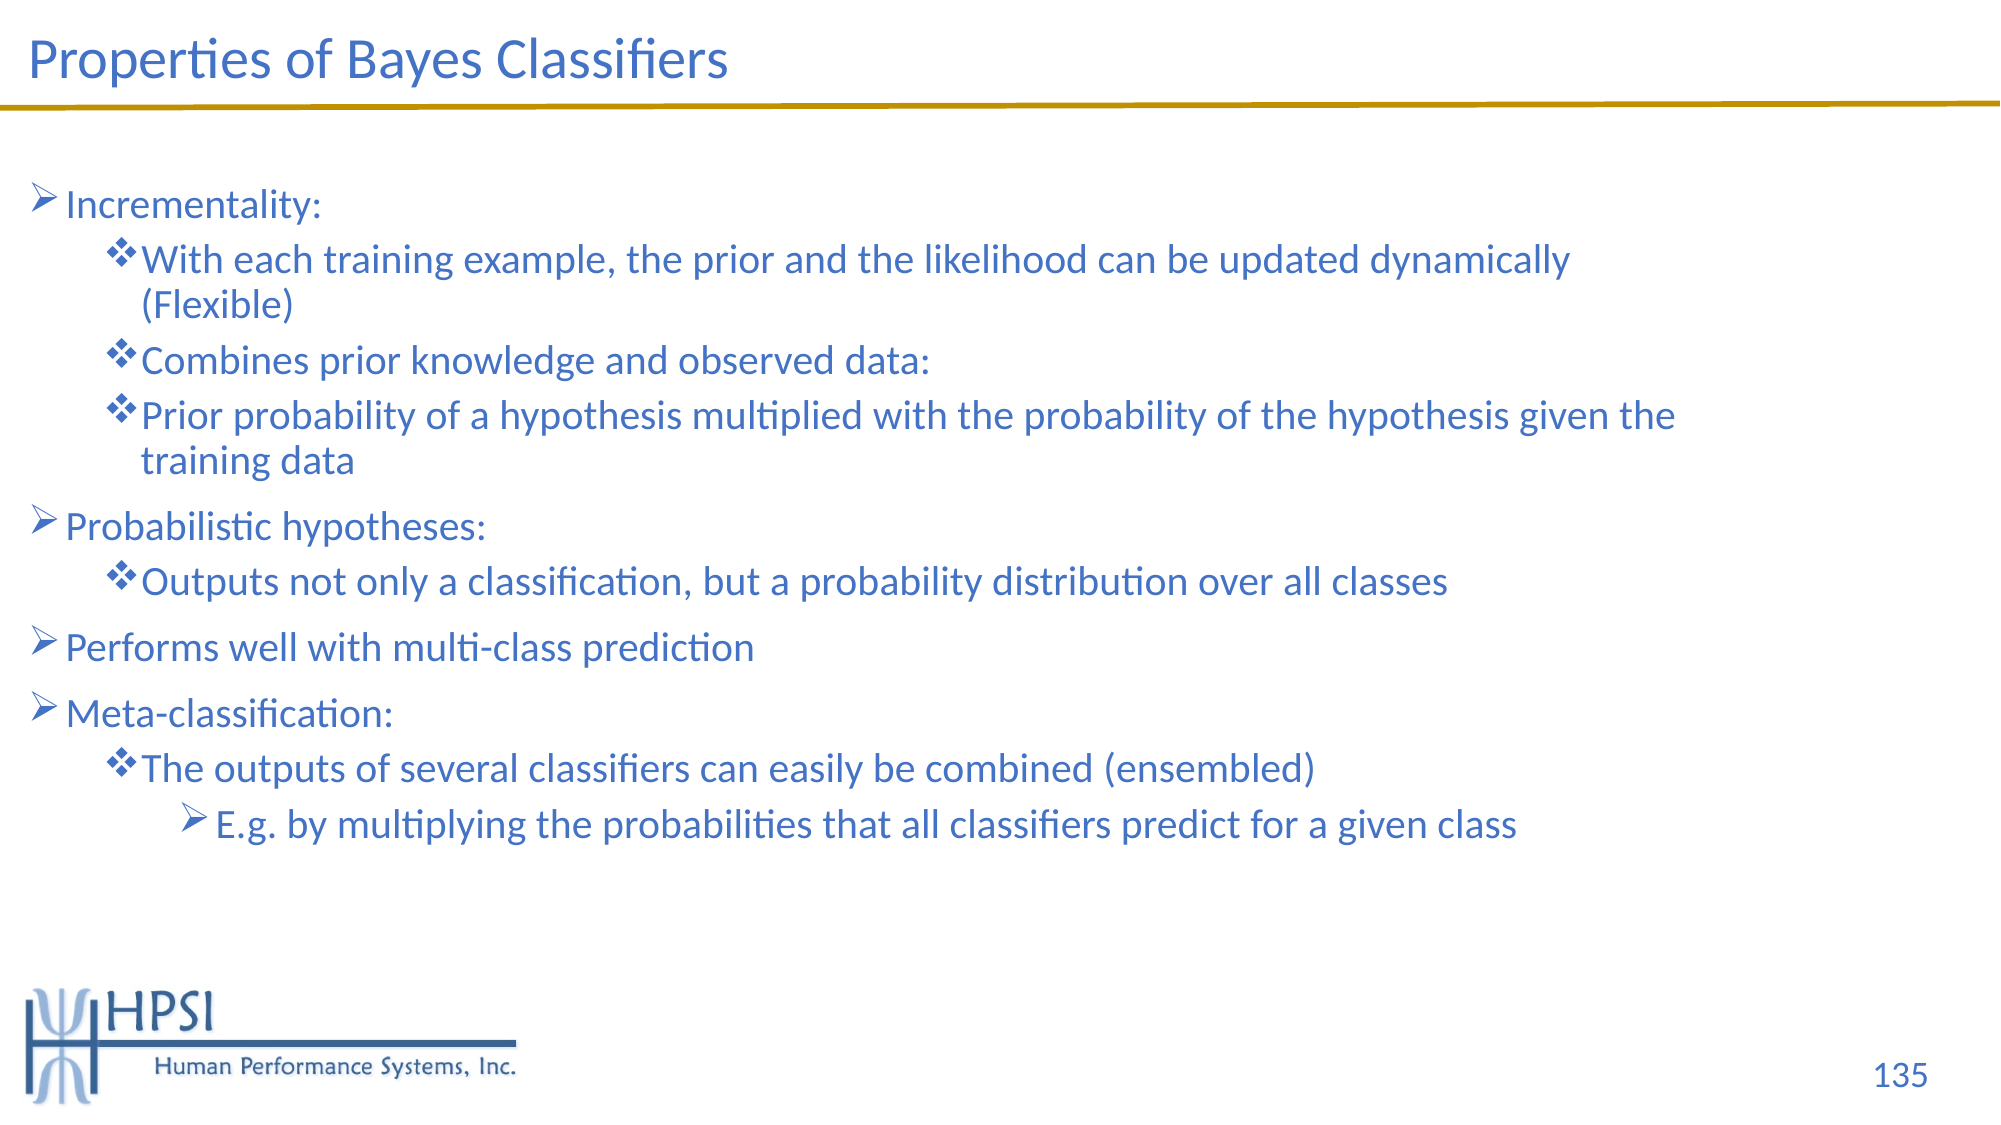

# Properties of Bayes Classifiers
Incrementality:
With each training example, the prior and the likelihood can be updated dynamically (Flexible)
Combines prior knowledge and observed data:
Prior probability of a hypothesis multiplied with the probability of the hypothesis given the training data
Probabilistic hypotheses:
Outputs not only a classification, but a probability distribution over all classes
Performs well with multi-class prediction
Meta-classification:
The outputs of several classifiers can easily be combined (ensembled)
E.g. by multiplying the probabilities that all classifiers predict for a given class
135